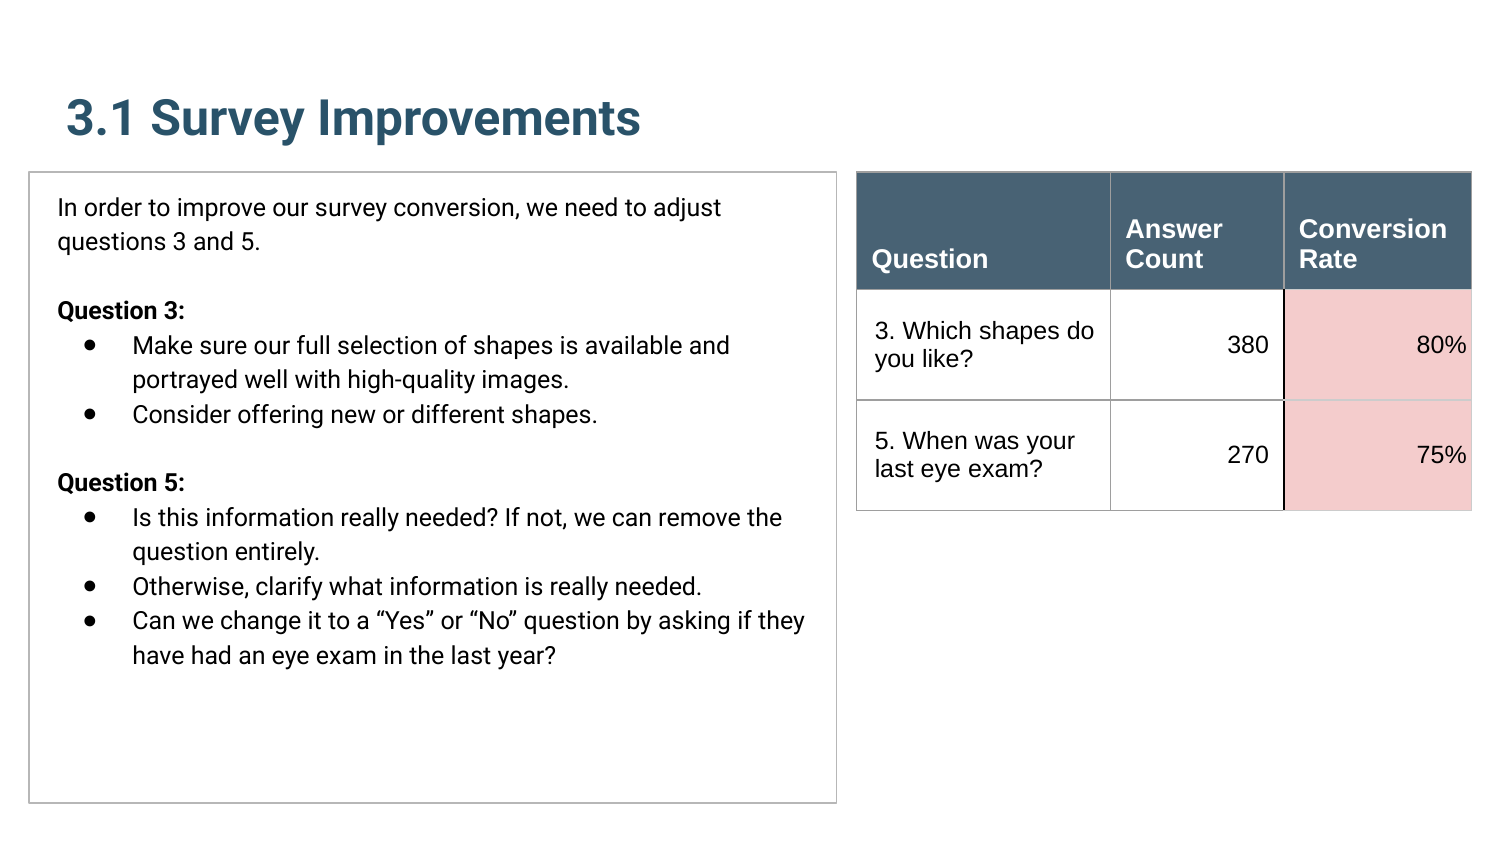

3.1 Survey Improvements
In order to improve our survey conversion, we need to adjust questions 3 and 5.

Question 3:
Make sure our full selection of shapes is available and portrayed well with high-quality images.
Consider offering new or different shapes.

Question 5:
Is this information really needed? If not, we can remove the question entirely.
Otherwise, clarify what information is really needed.
Can we change it to a “Yes” or “No” question by asking if they have had an eye exam in the last year?
| Question | Answer Count | Conversion Rate |
| --- | --- | --- |
| 3. Which shapes do you like? | 380 | 80% |
| 5. When was your last eye exam? | 270 | 75% |